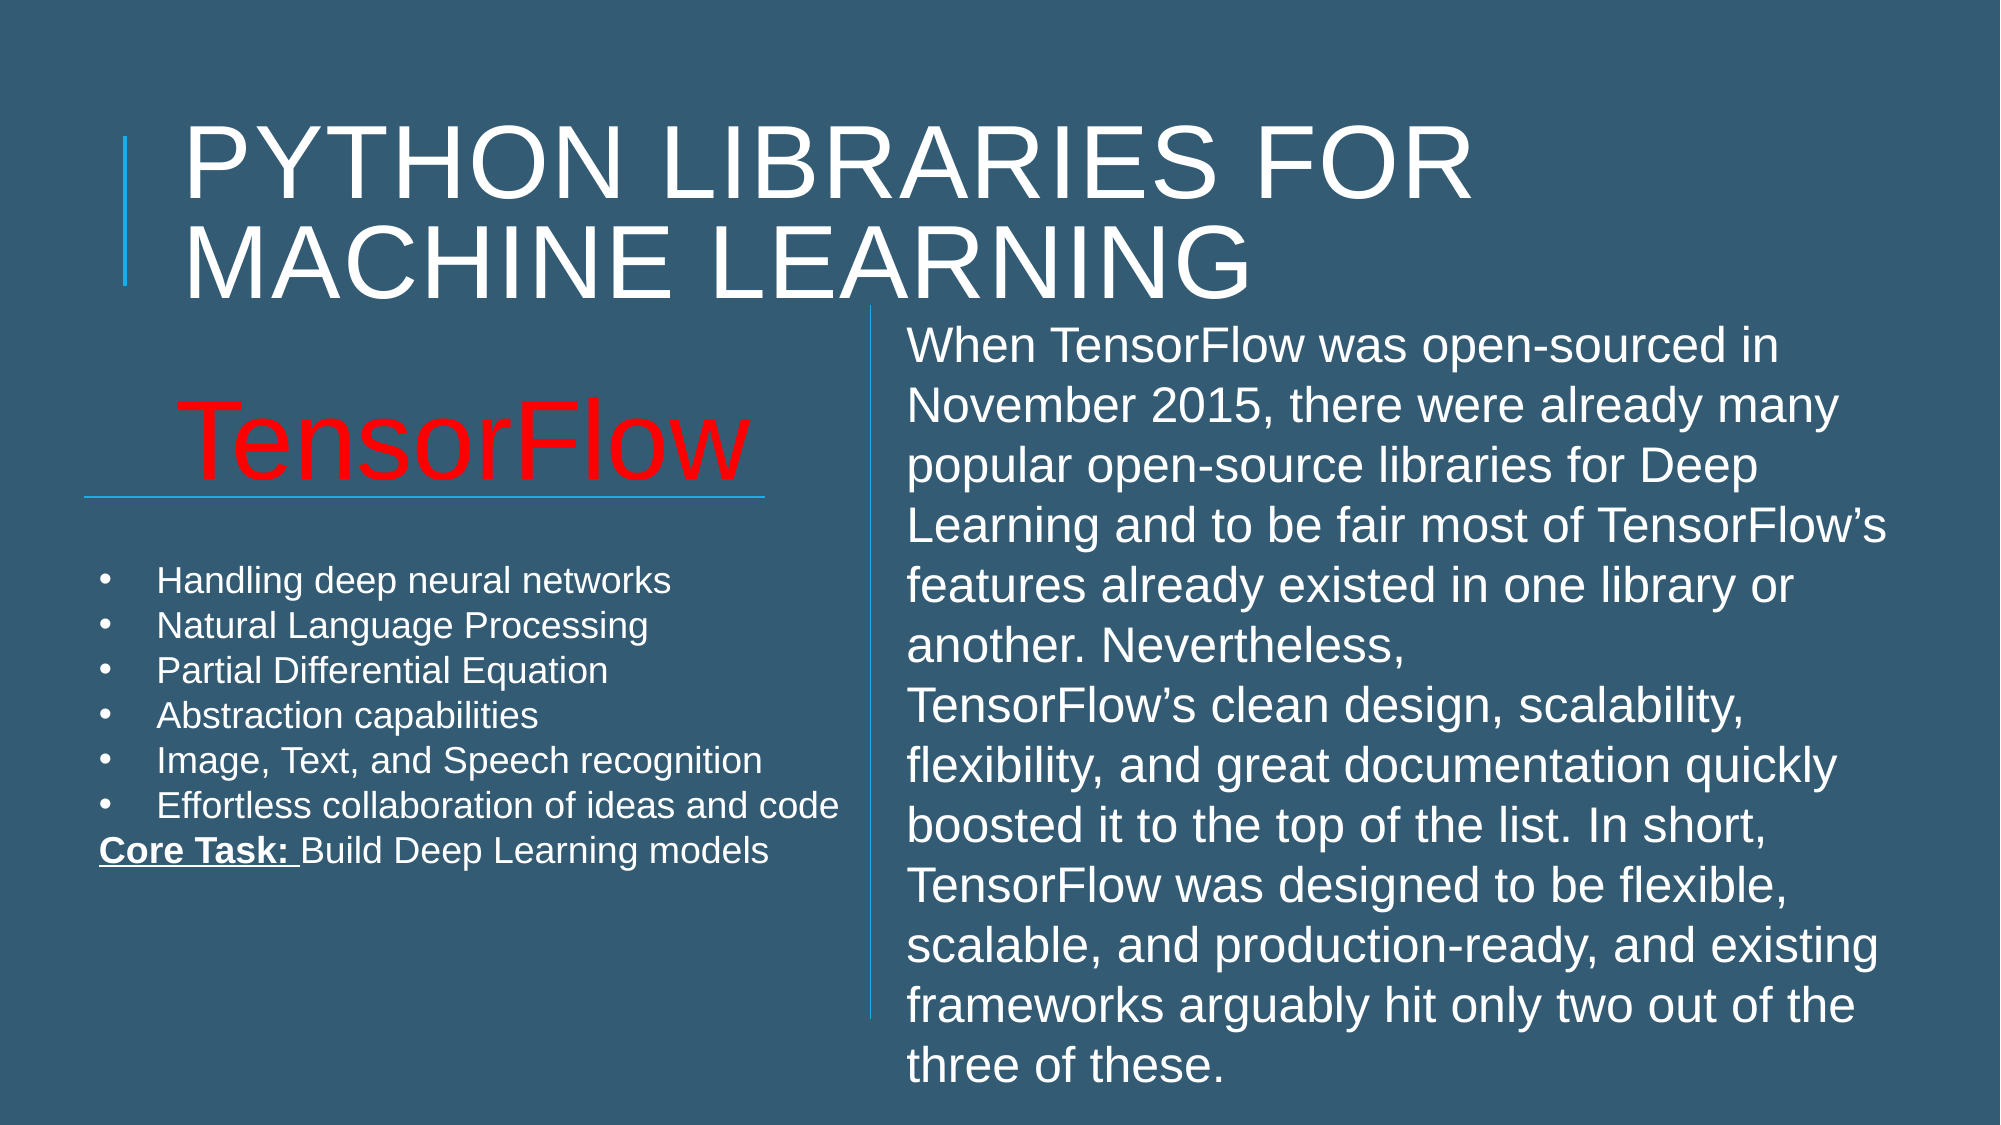

# Python libraries for machine learning
When TensorFlow was open-sourced in November 2015, there were already many popular open-source libraries for Deep Learning and to be fair most of TensorFlow’s features already existed in one library or another. Nevertheless,
TensorFlow’s clean design, scalability, flexibility, and great documentation quickly boosted it to the top of the list. In short, TensorFlow was designed to be flexible, scalable, and production-ready, and existing frameworks arguably hit only two out of the three of these.

TensorFlow
 Handling deep neural networks
 Natural Language Processing
 Partial Differential Equation
 Abstraction capabilities
 Image, Text, and Speech recognition
 Effortless collaboration of ideas and code
Core Task: Build Deep Learning models